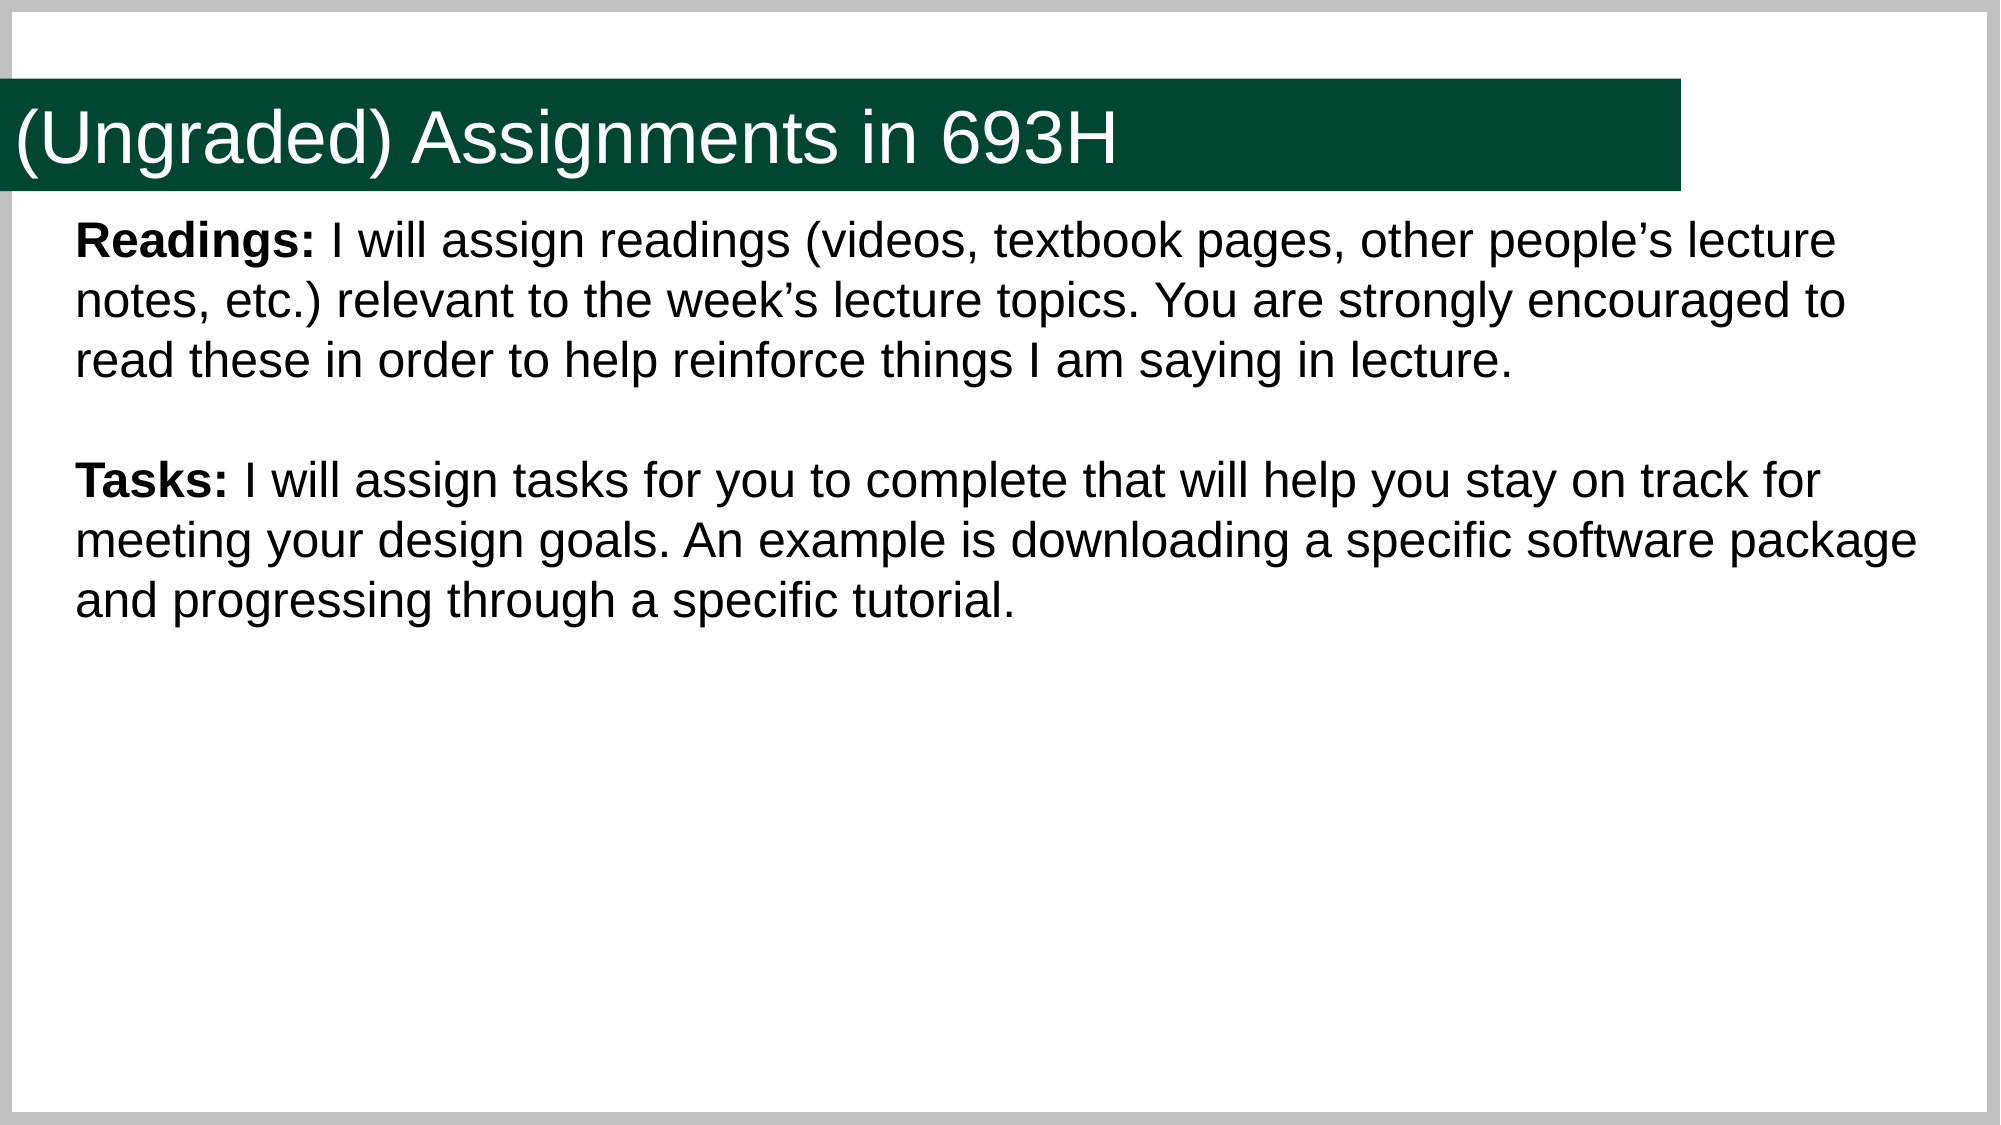

(Ungraded) Assignments in 693H
Readings: I will assign readings (videos, textbook pages, other people’s lecture notes, etc.) relevant to the week’s lecture topics. You are strongly encouraged to read these in order to help reinforce things I am saying in lecture.

Tasks: I will assign tasks for you to complete that will help you stay on track for meeting your design goals. An example is downloading a specific software package and progressing through a specific tutorial.